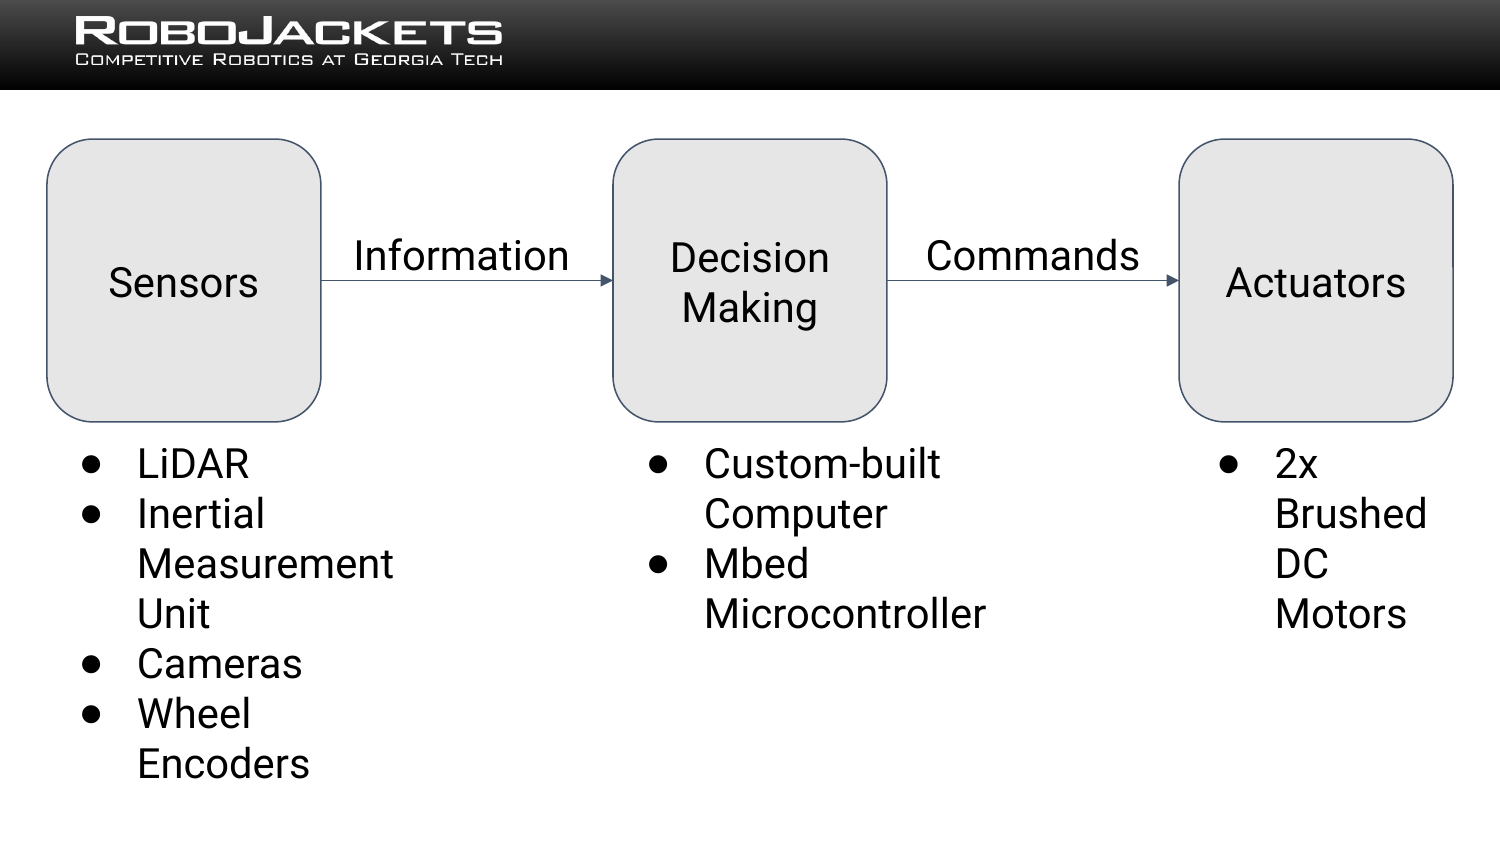

Sensors
Decision Making
Actuators
Information
Commands
LiDAR
Inertial Measurement Unit
Cameras
Wheel Encoders

Custom-built Computer
Mbed Microcontroller
2x Brushed DC Motors